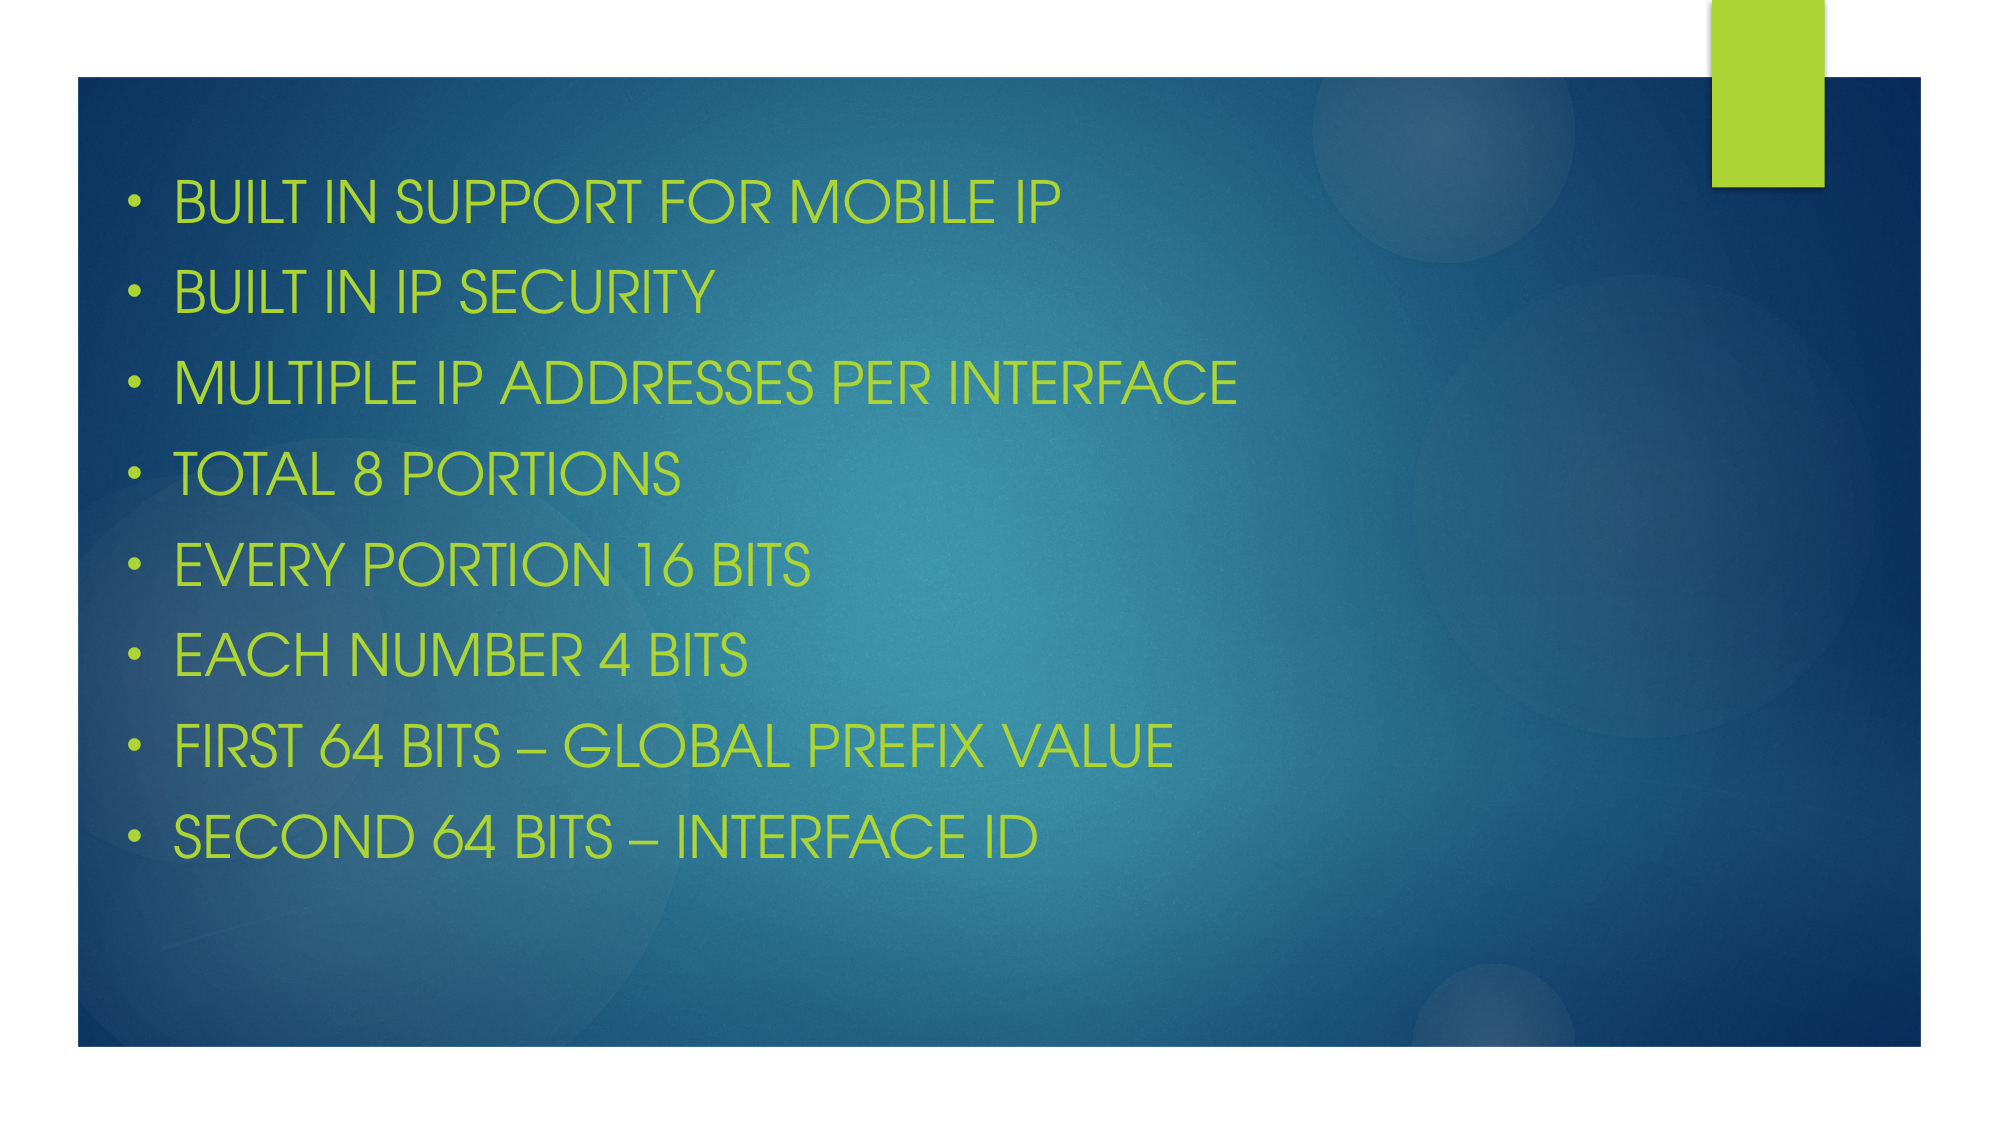

Built in support for mobile ip
Built in ip security
Multiple ip addresses per interface
Total 8 portions
Every portion 16 bits
Each number 4 bits
First 64 bits – global prefix value
Second 64 bits – interface id